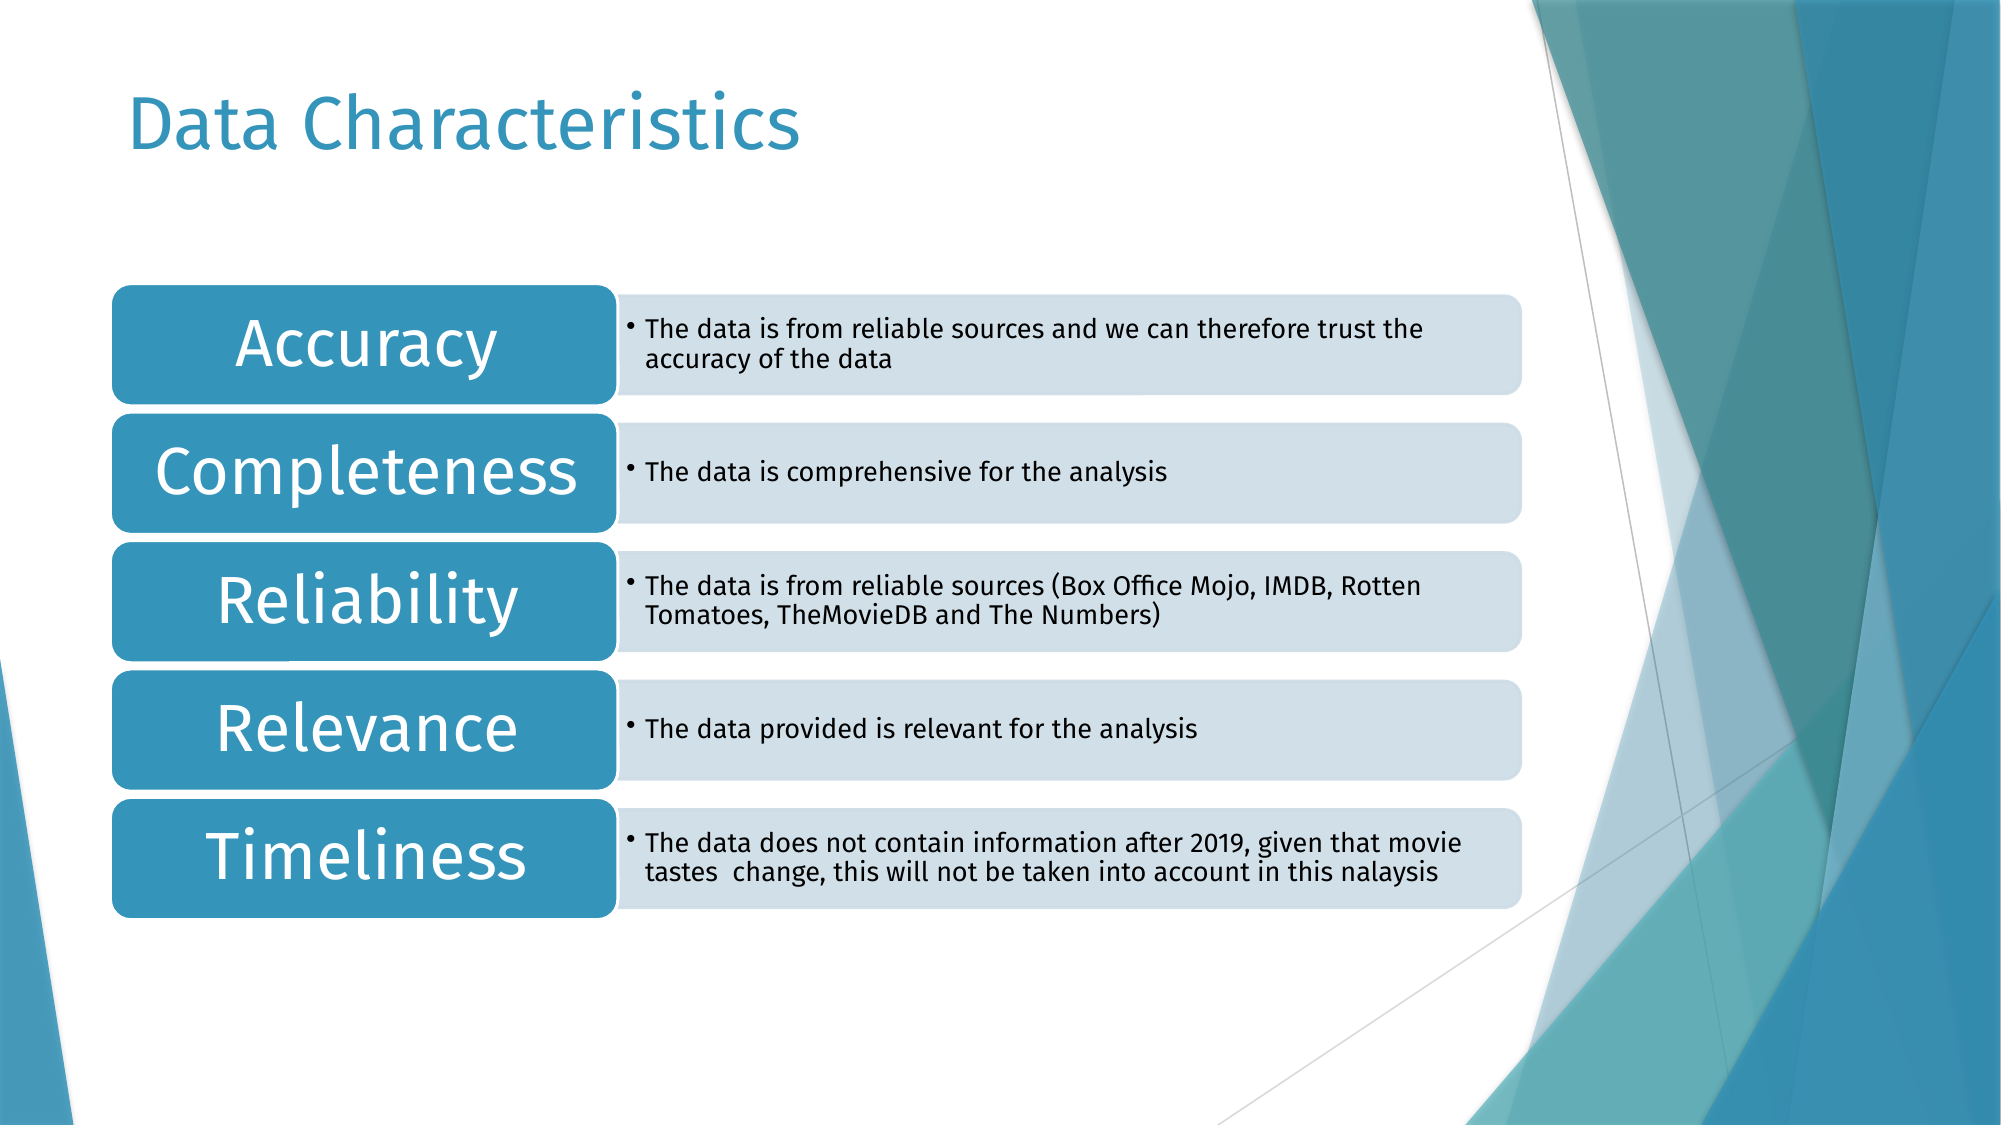

# Data Characteristics
The data is from reliable sources and we can therefore trust the accuracy of the data
Accuracy
The data is comprehensive for the analysis
Completeness
The data is from reliable sources (Box Office Mojo, IMDB, Rotten Tomatoes, TheMovieDB and The Numbers)
Reliability
The data provided is relevant for the analysis
Relevance
The data does not contain information after 2019, given that movie tastes  change, this will not be taken into account in this nalaysis
Timeliness